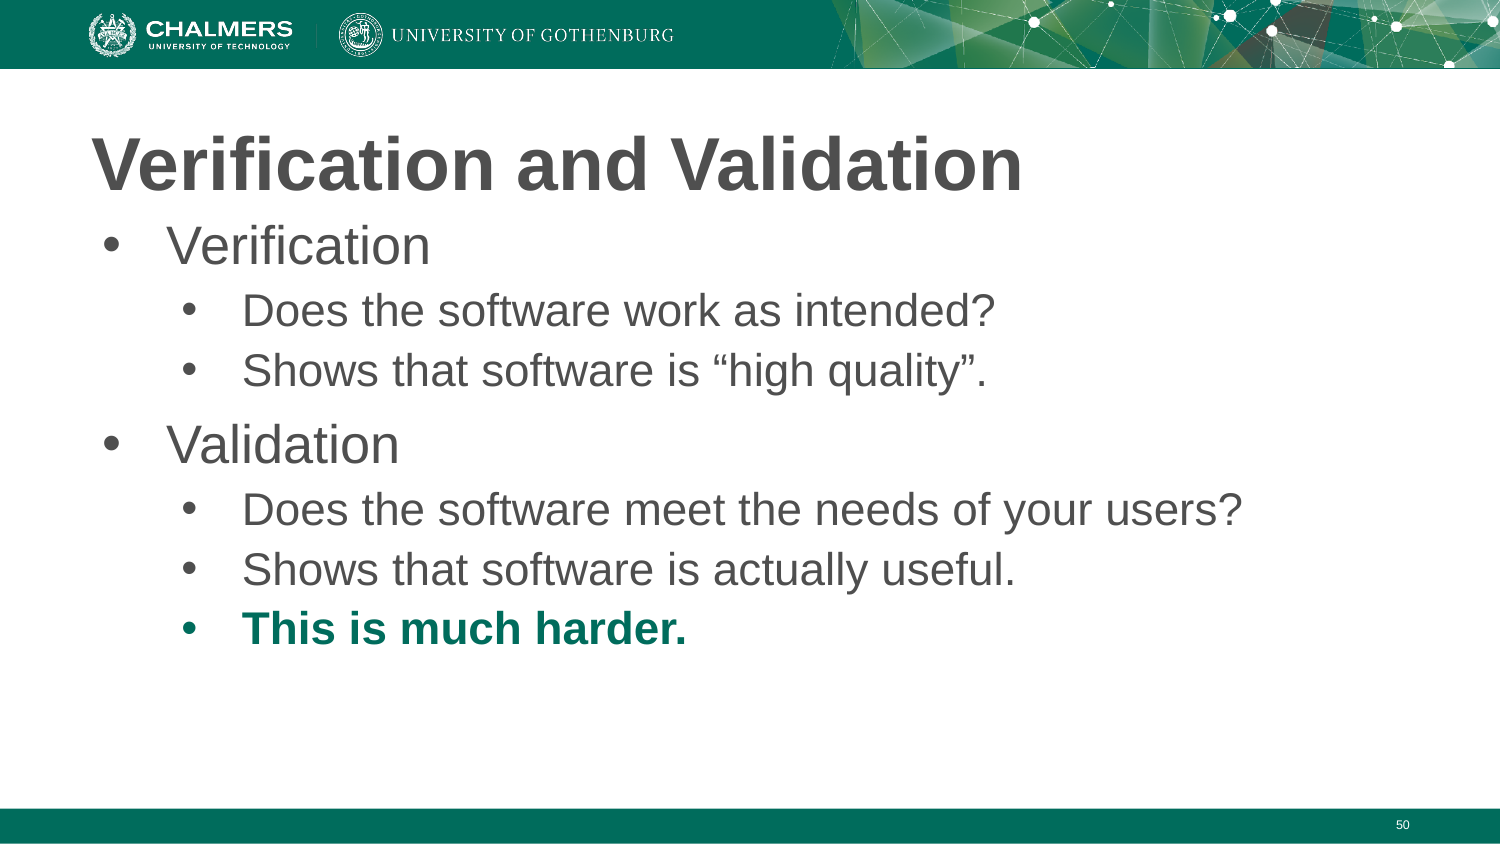

# Verification and Validation
Verification
Does the software work as intended?
Shows that software is “high quality”.
Validation
Does the software meet the needs of your users?
Shows that software is actually useful.
This is much harder.

50